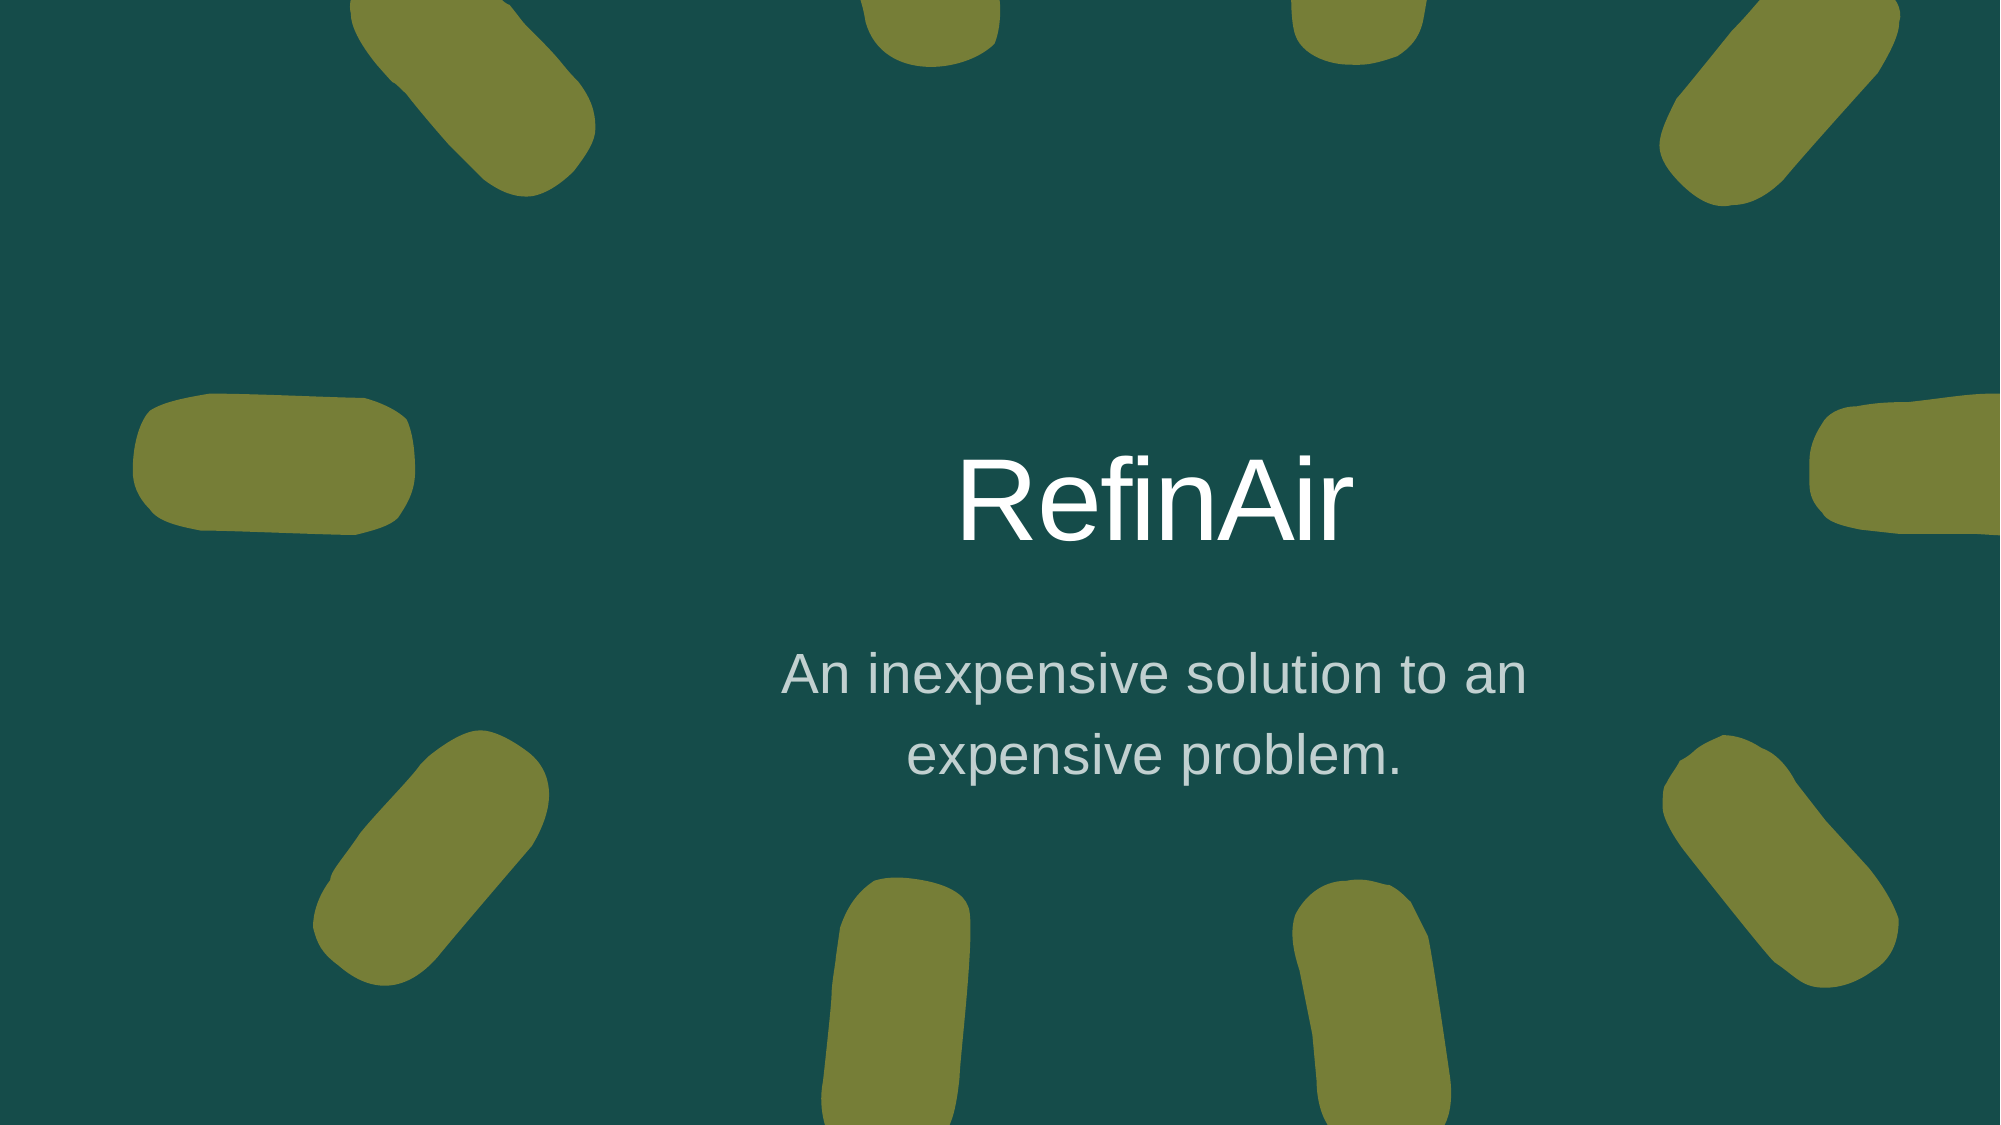

# RefinAir
An inexpensive solution to an expensive problem.